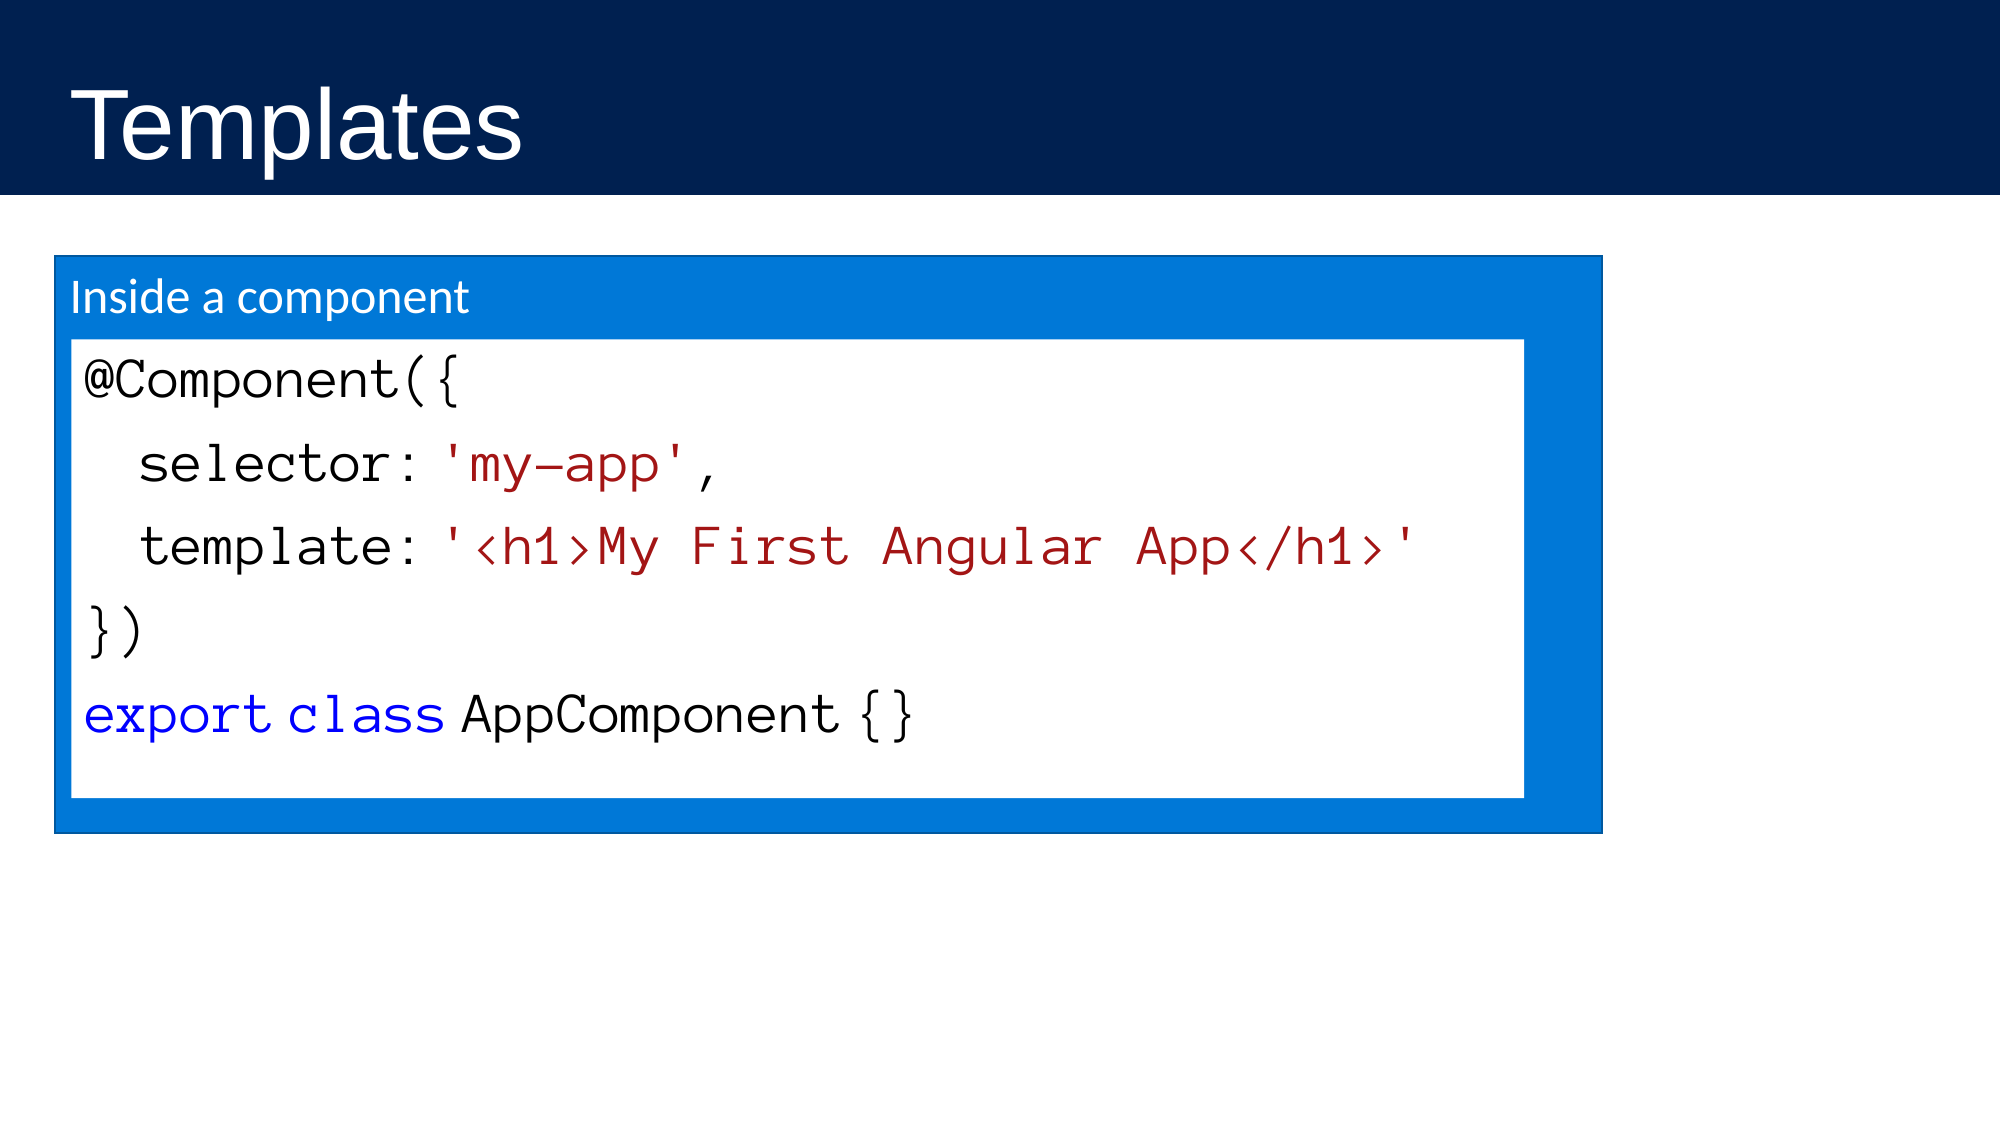

# Templates
Inside a component
@Component({
    selector: 'my-app',
    template: '<h1>My First Angular App</h1>'
})
export class AppComponent {}